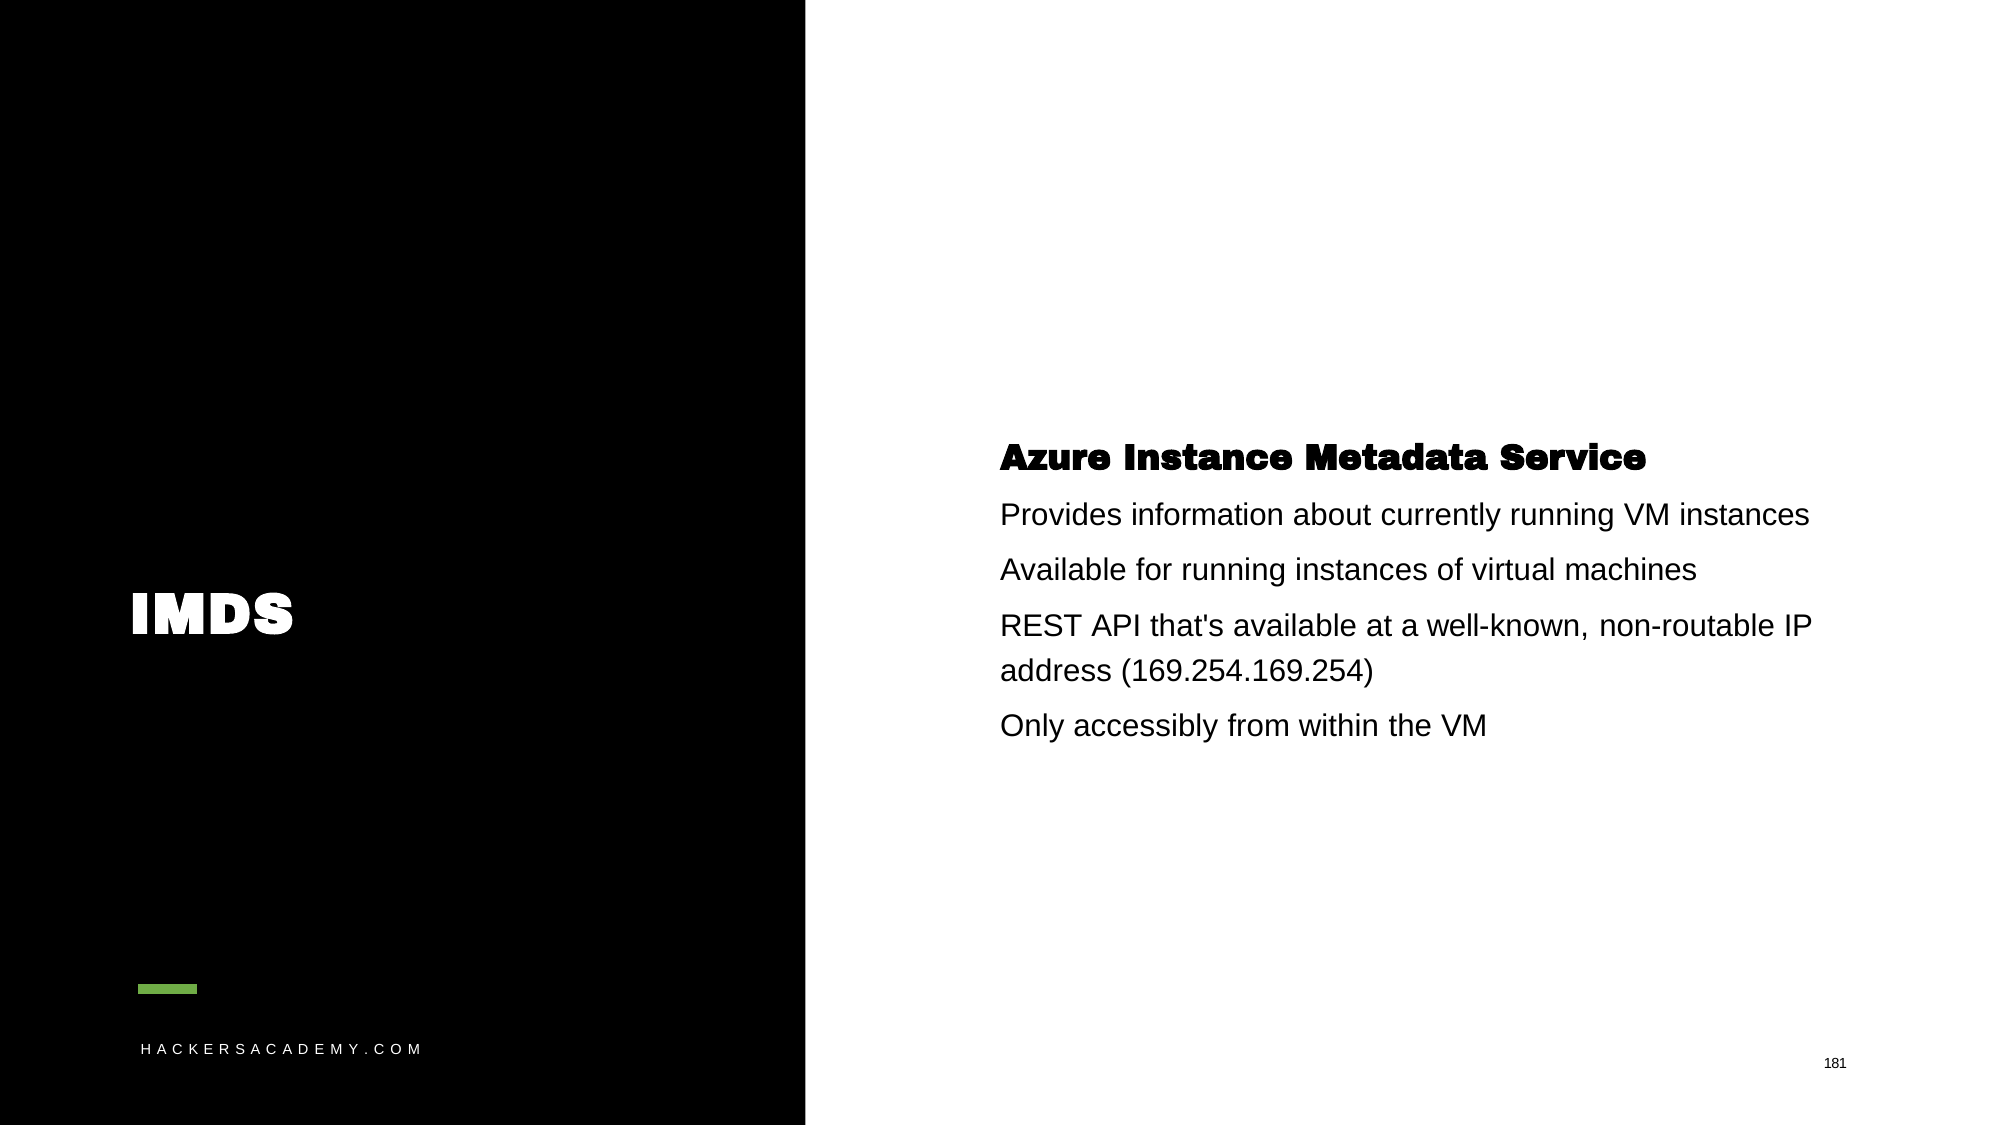

# Azure Instance Metadata Service
Provides information about currently running VM instances
Available for running instances of virtual machines
REST API that's available at a well-known, non-routable IP
address (169.254.169.254)
Only accessibly from within the VM
IMDS
H A C K E R S A C A D E M Y . C O M
181